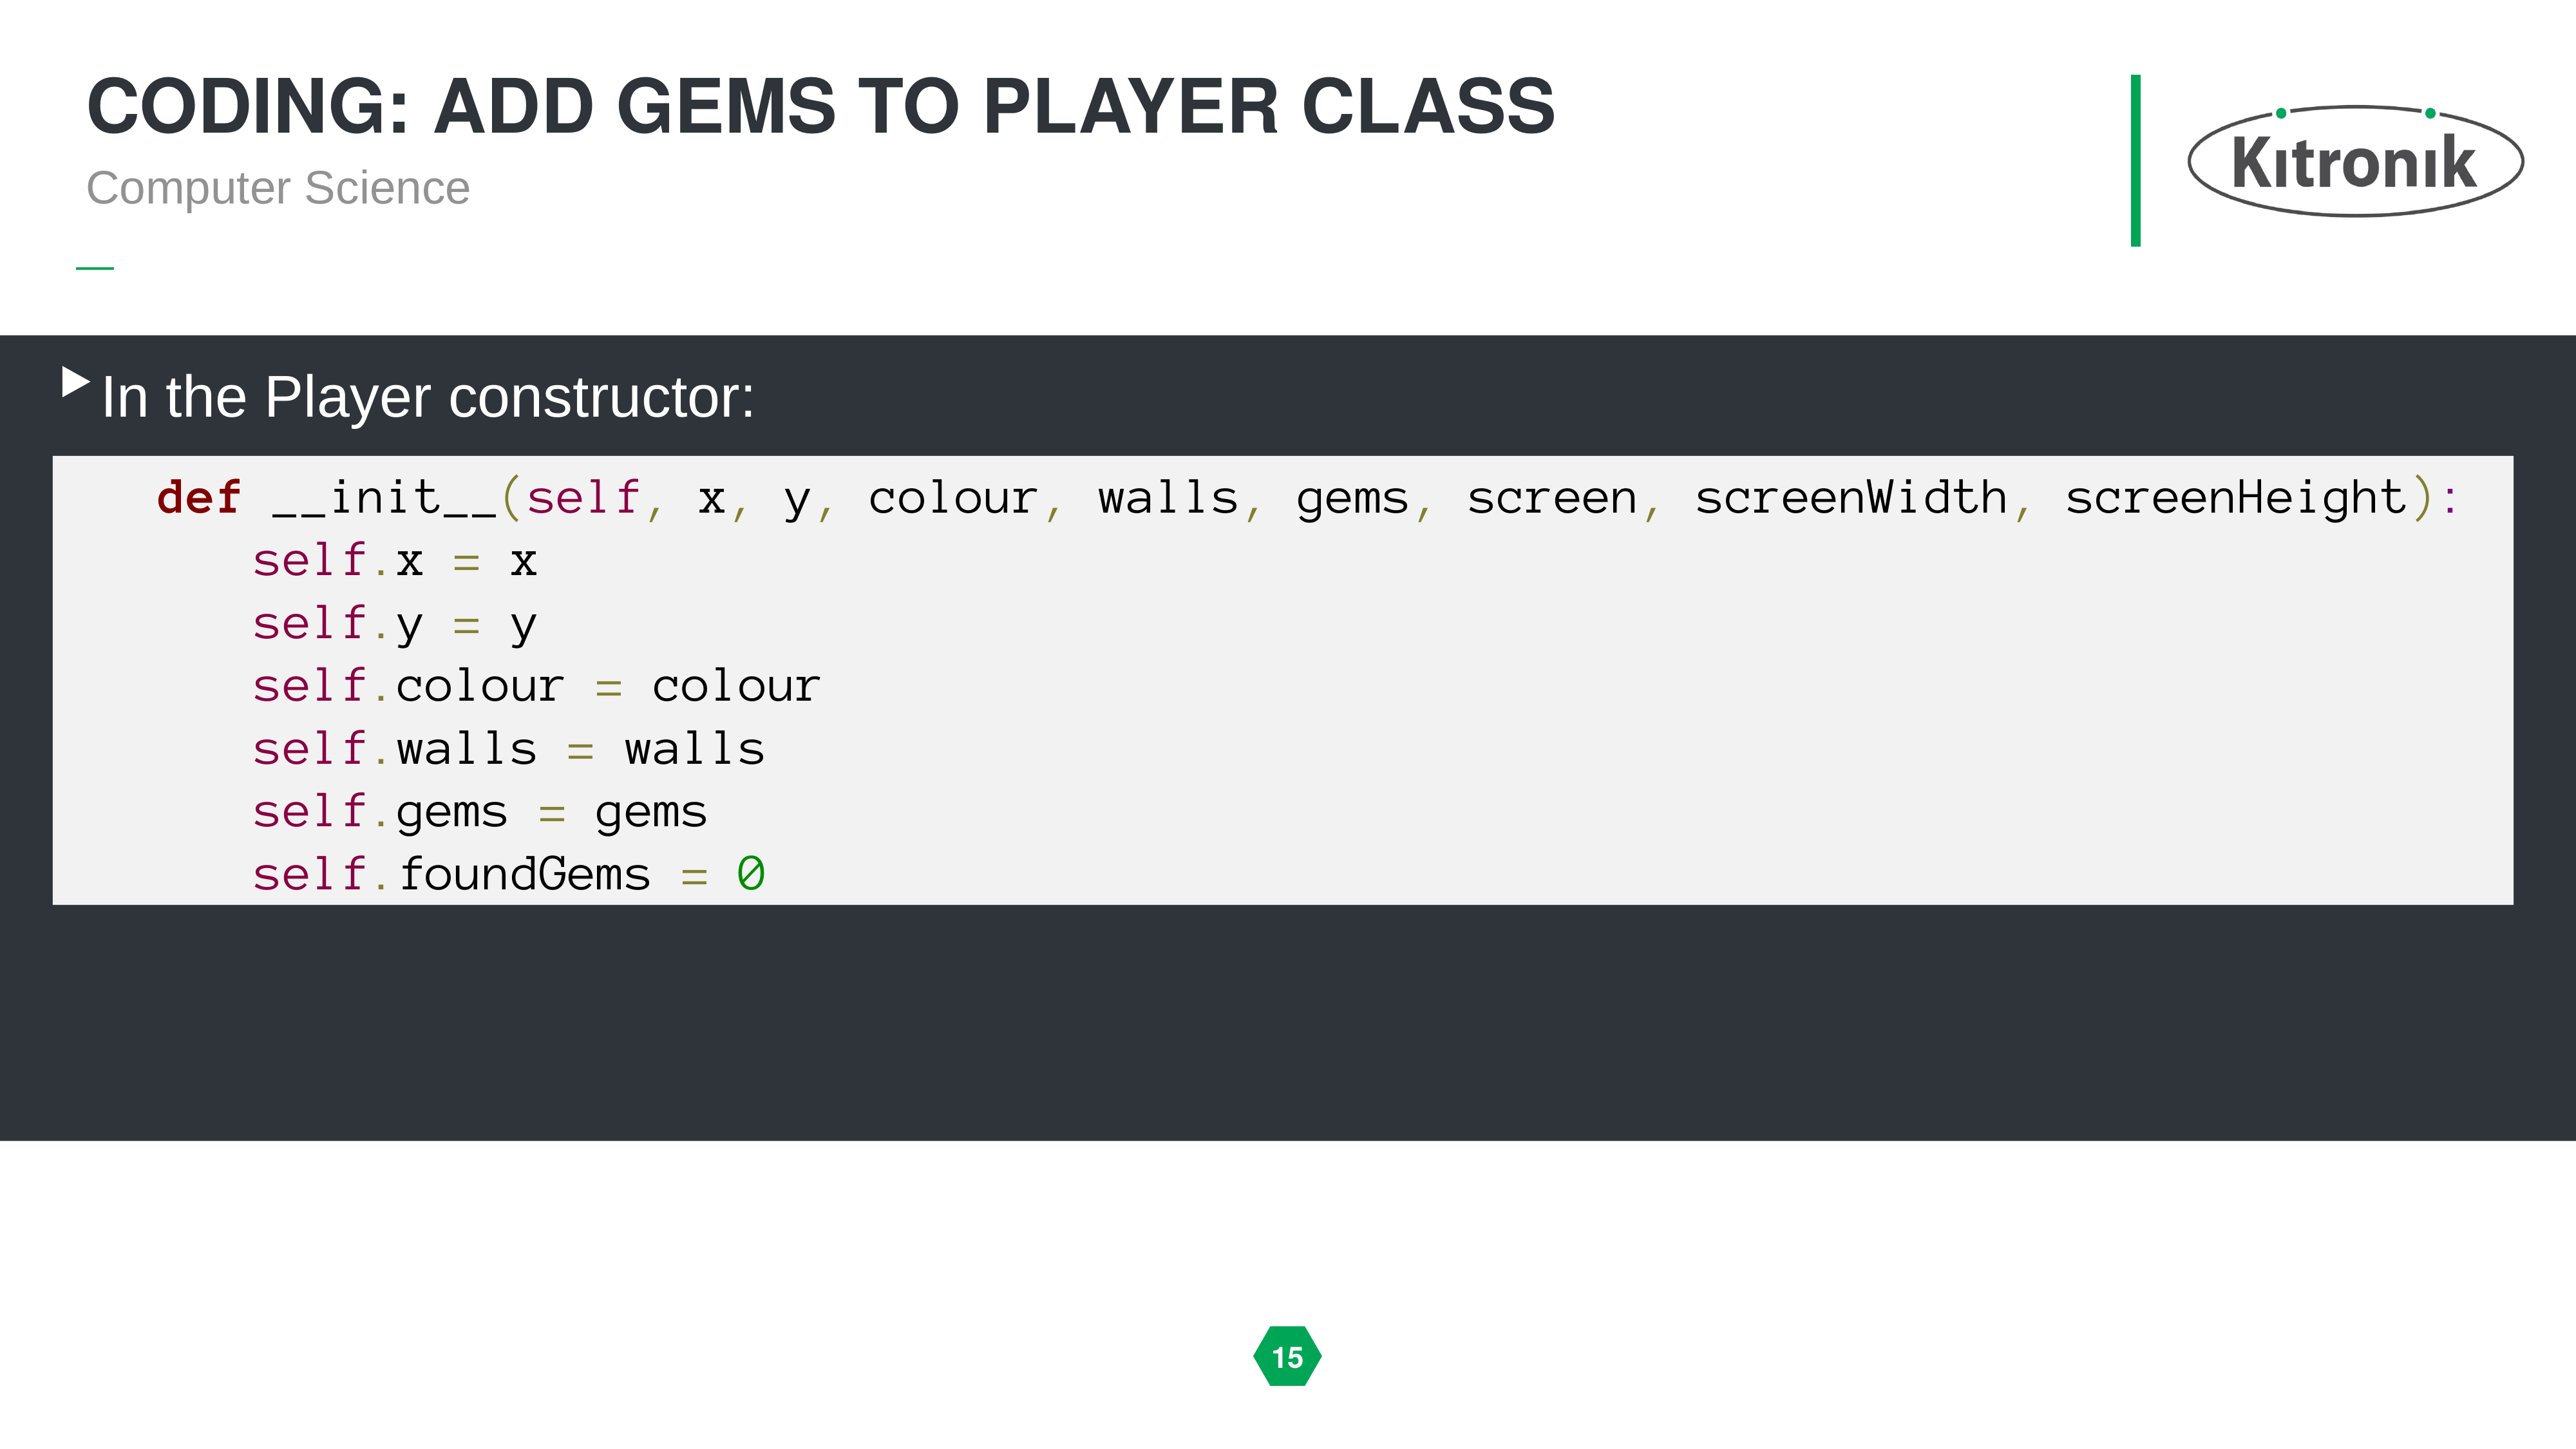

# Coding: add gems to player class
Computer Science

In the Player constructor:
	def __init__(self, x, y, colour, walls, gems, screen, screenWidth, screenHeight):
		self.x = x
		self.y = y
		self.colour = colour
		self.walls = walls
		self.gems = gems
		self.foundGems = 0

15